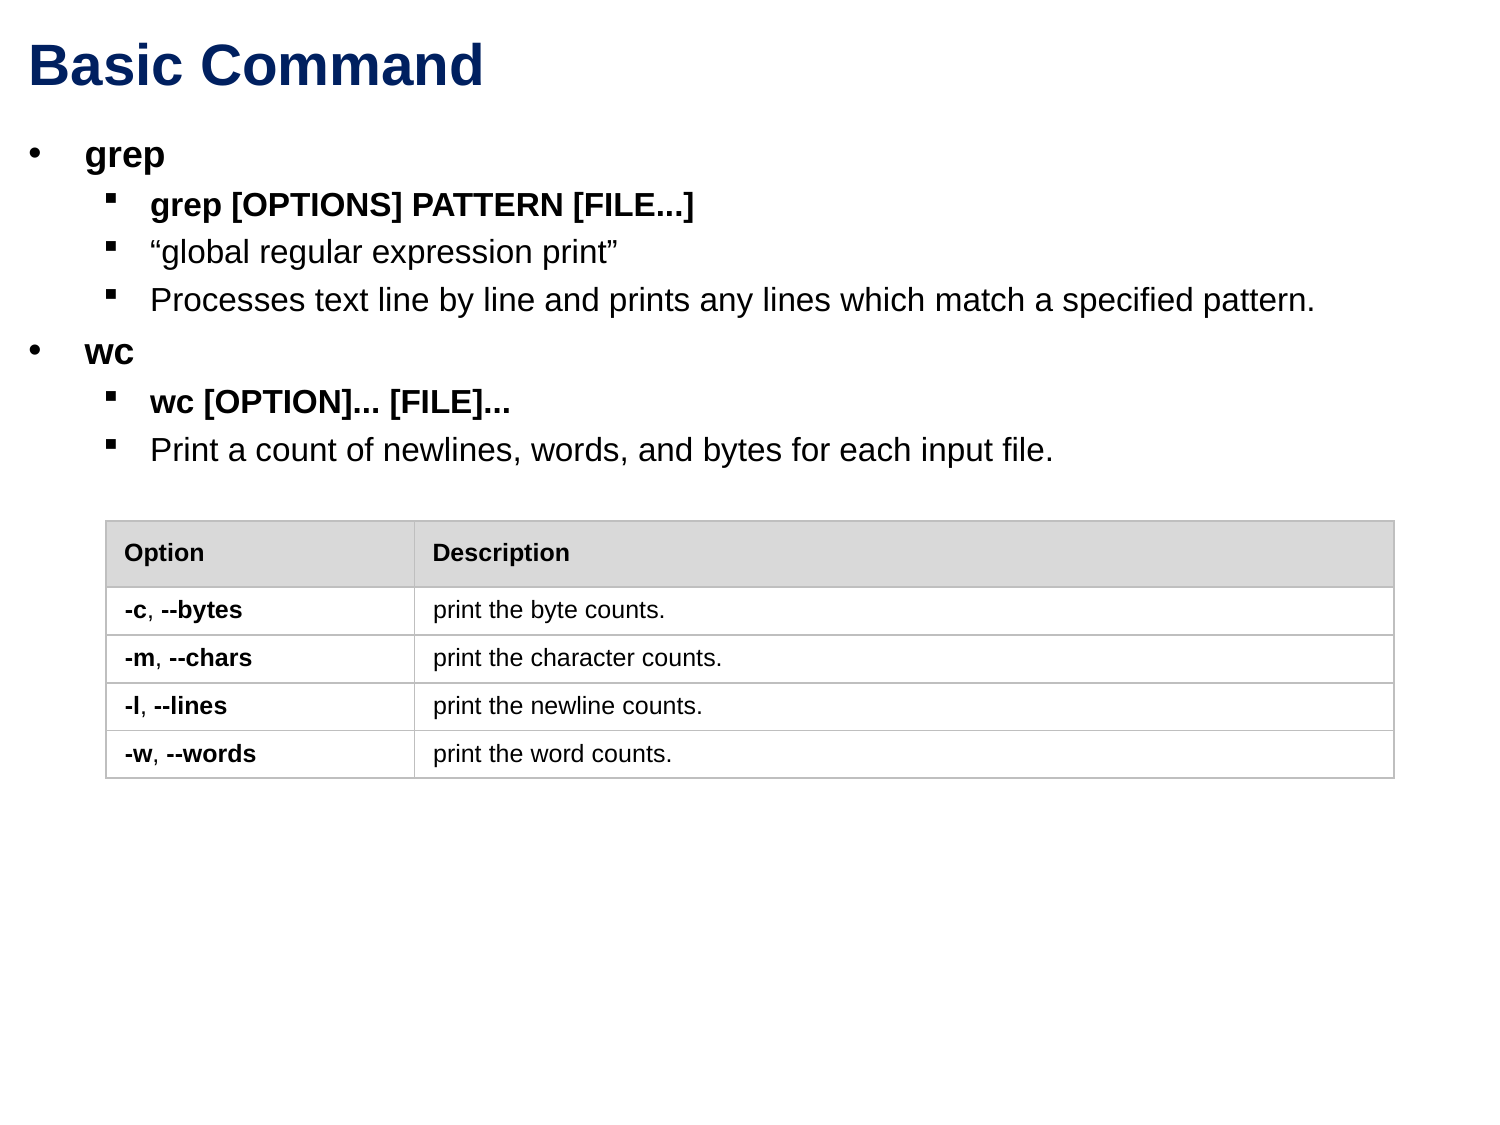

Basic Command
grep
grep [OPTIONS] PATTERN [FILE...]
“global regular expression print”
Processes text line by line and prints any lines which match a specified pattern.
wc
wc [OPTION]... [FILE]...
Print a count of newlines, words, and bytes for each input file.
| Option | Description |
| --- | --- |
| -c, --bytes | print the byte counts. |
| -m, --chars | print the character counts. |
| -l, --lines | print the newline counts. |
| -w, --words | print the word counts. |